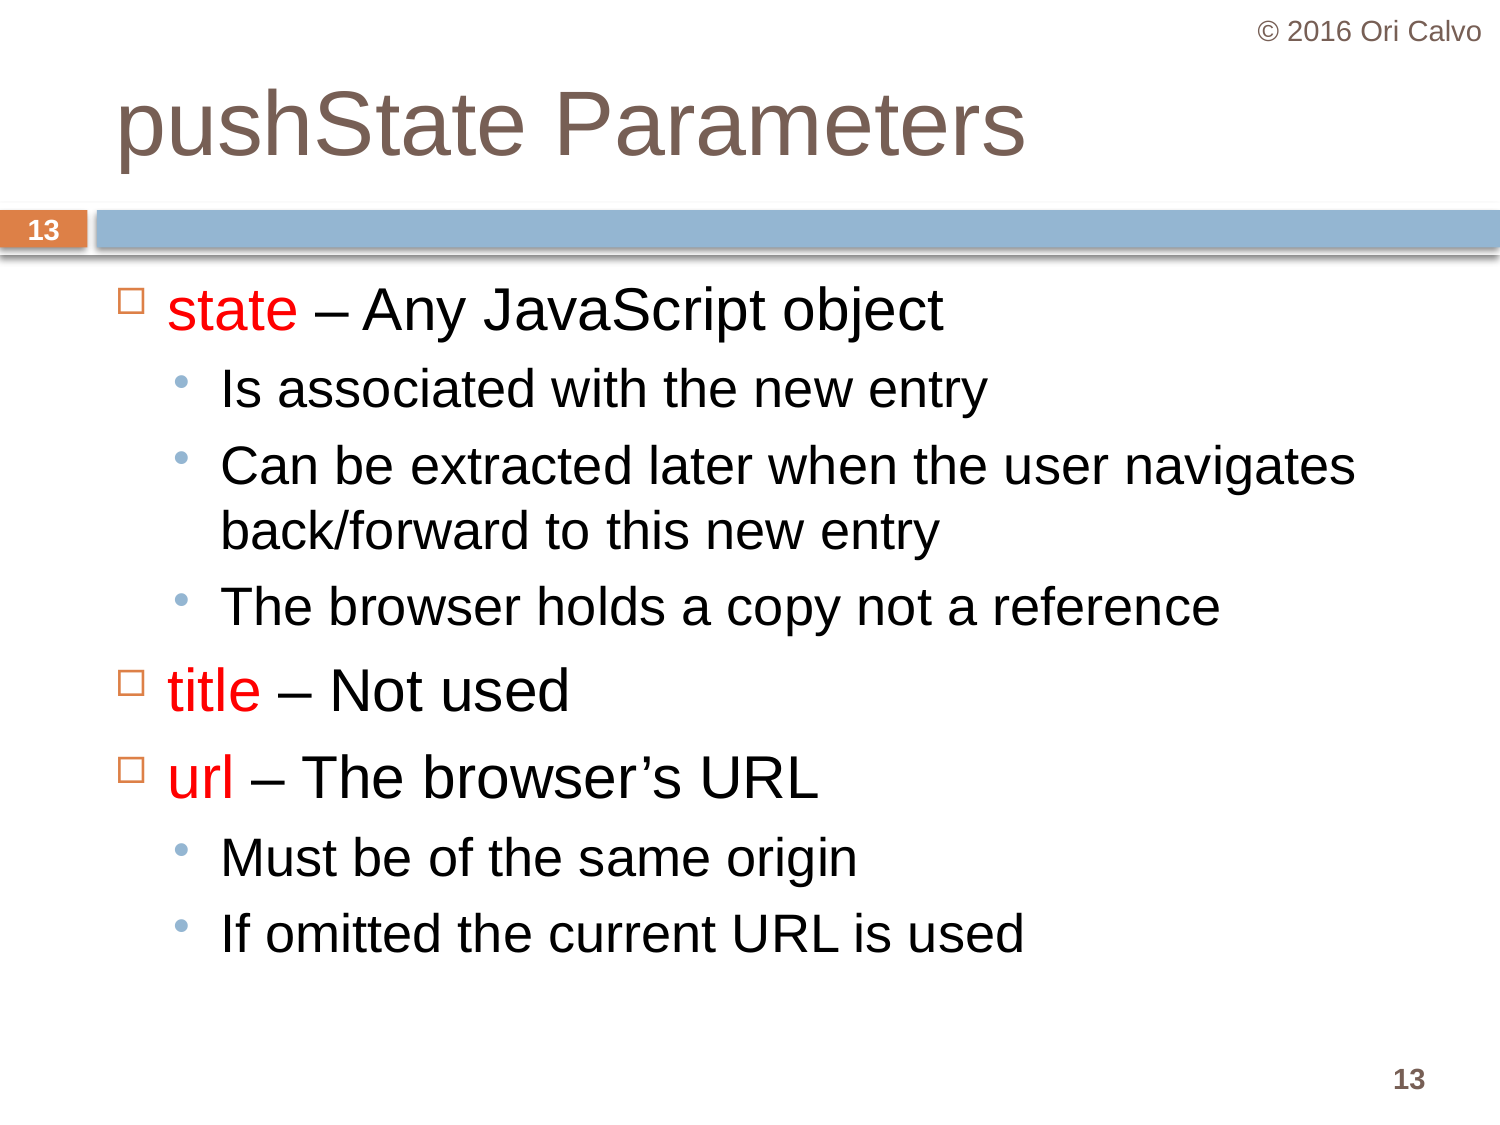

© 2016 Ori Calvo
# pushState Parameters
13
state – Any JavaScript object
Is associated with the new entry
Can be extracted later when the user navigates back/forward to this new entry
The browser holds a copy not a reference
title – Not used
url – The browser’s URL
Must be of the same origin
If omitted the current URL is used